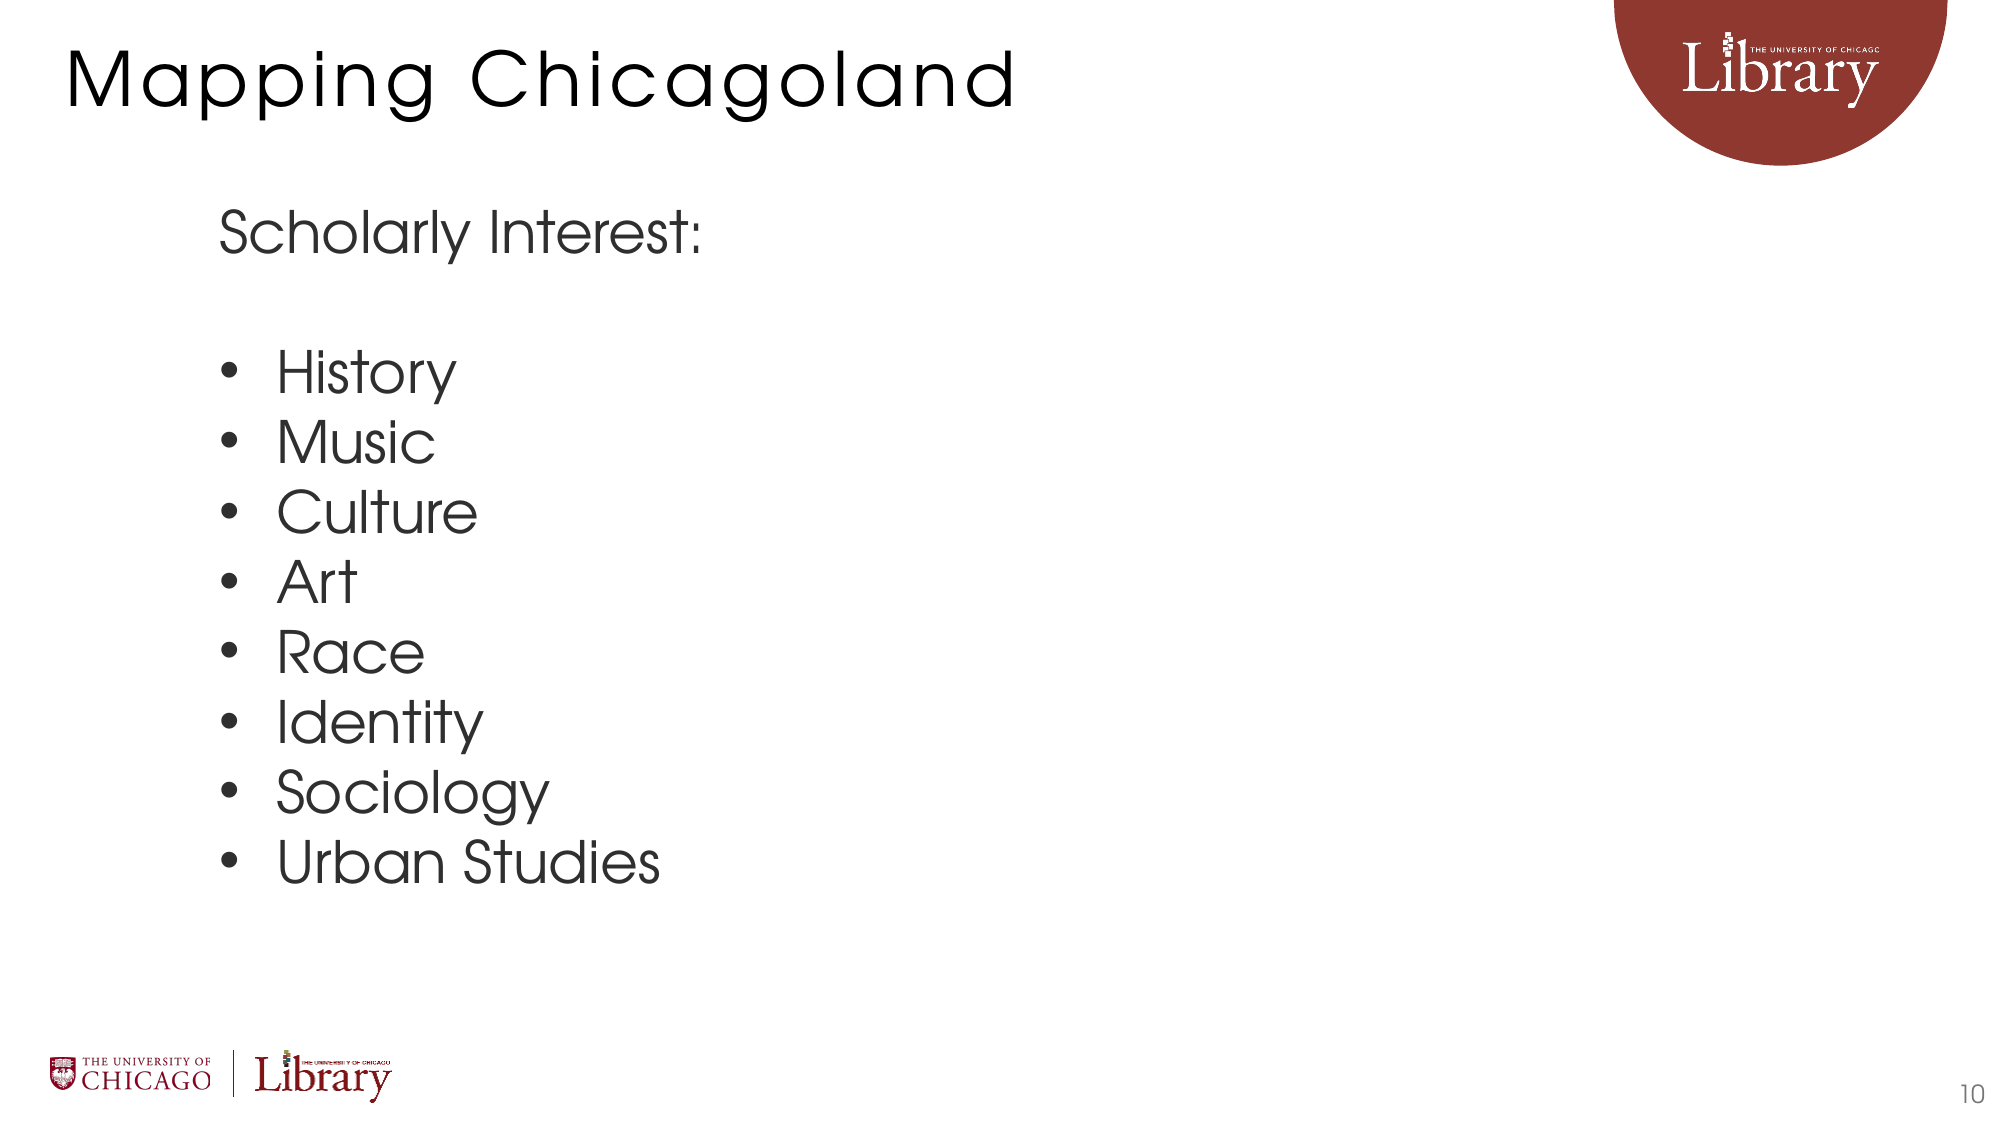

# Mapping Chicagoland
Scholarly Interest:

History
Music
Culture
Art
Race
Identity
Sociology
Urban Studies

10